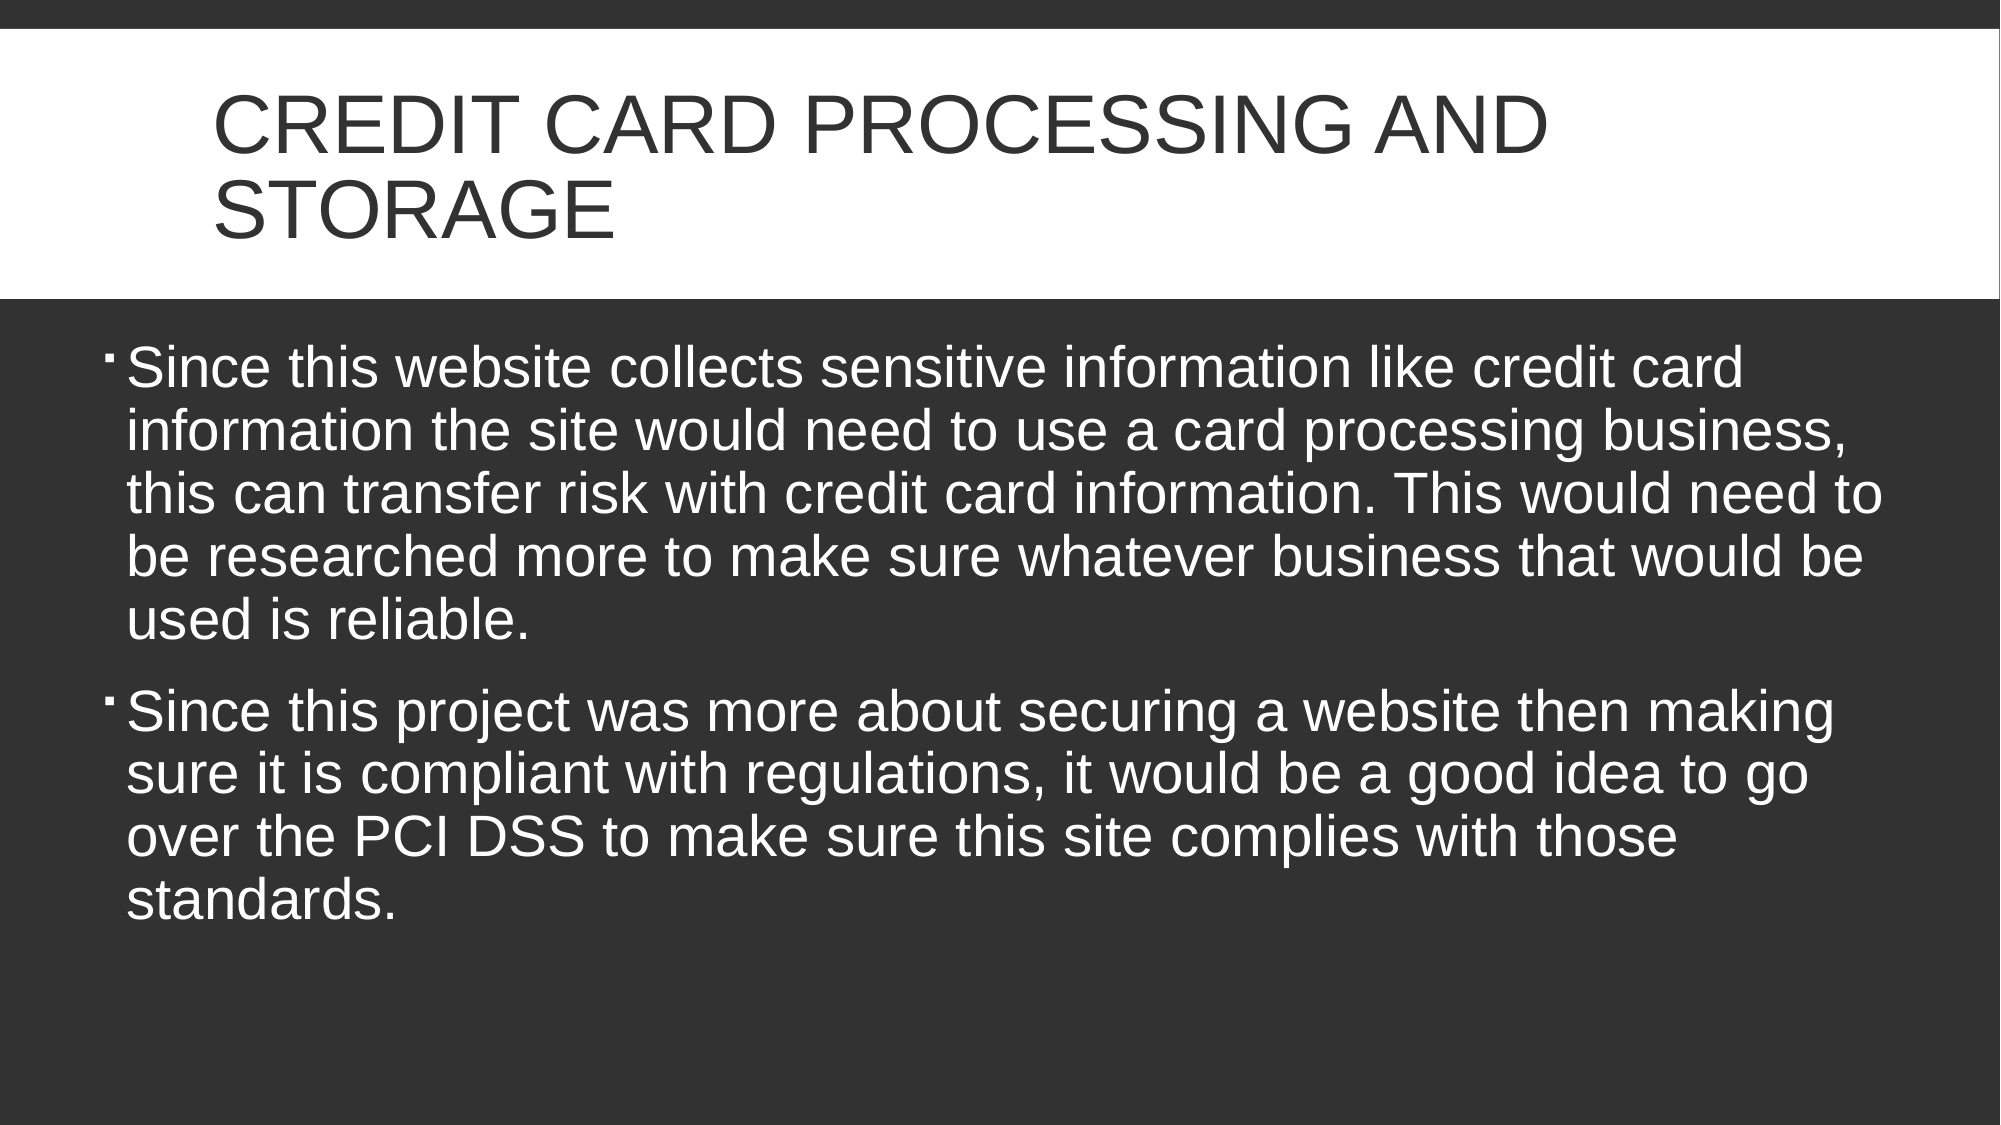

# Credit Card processing and storage
Since this website collects sensitive information like credit card information the site would need to use a card processing business, this can transfer risk with credit card information. This would need to be researched more to make sure whatever business that would be used is reliable.
Since this project was more about securing a website then making sure it is compliant with regulations, it would be a good idea to go over the PCI DSS to make sure this site complies with those standards.